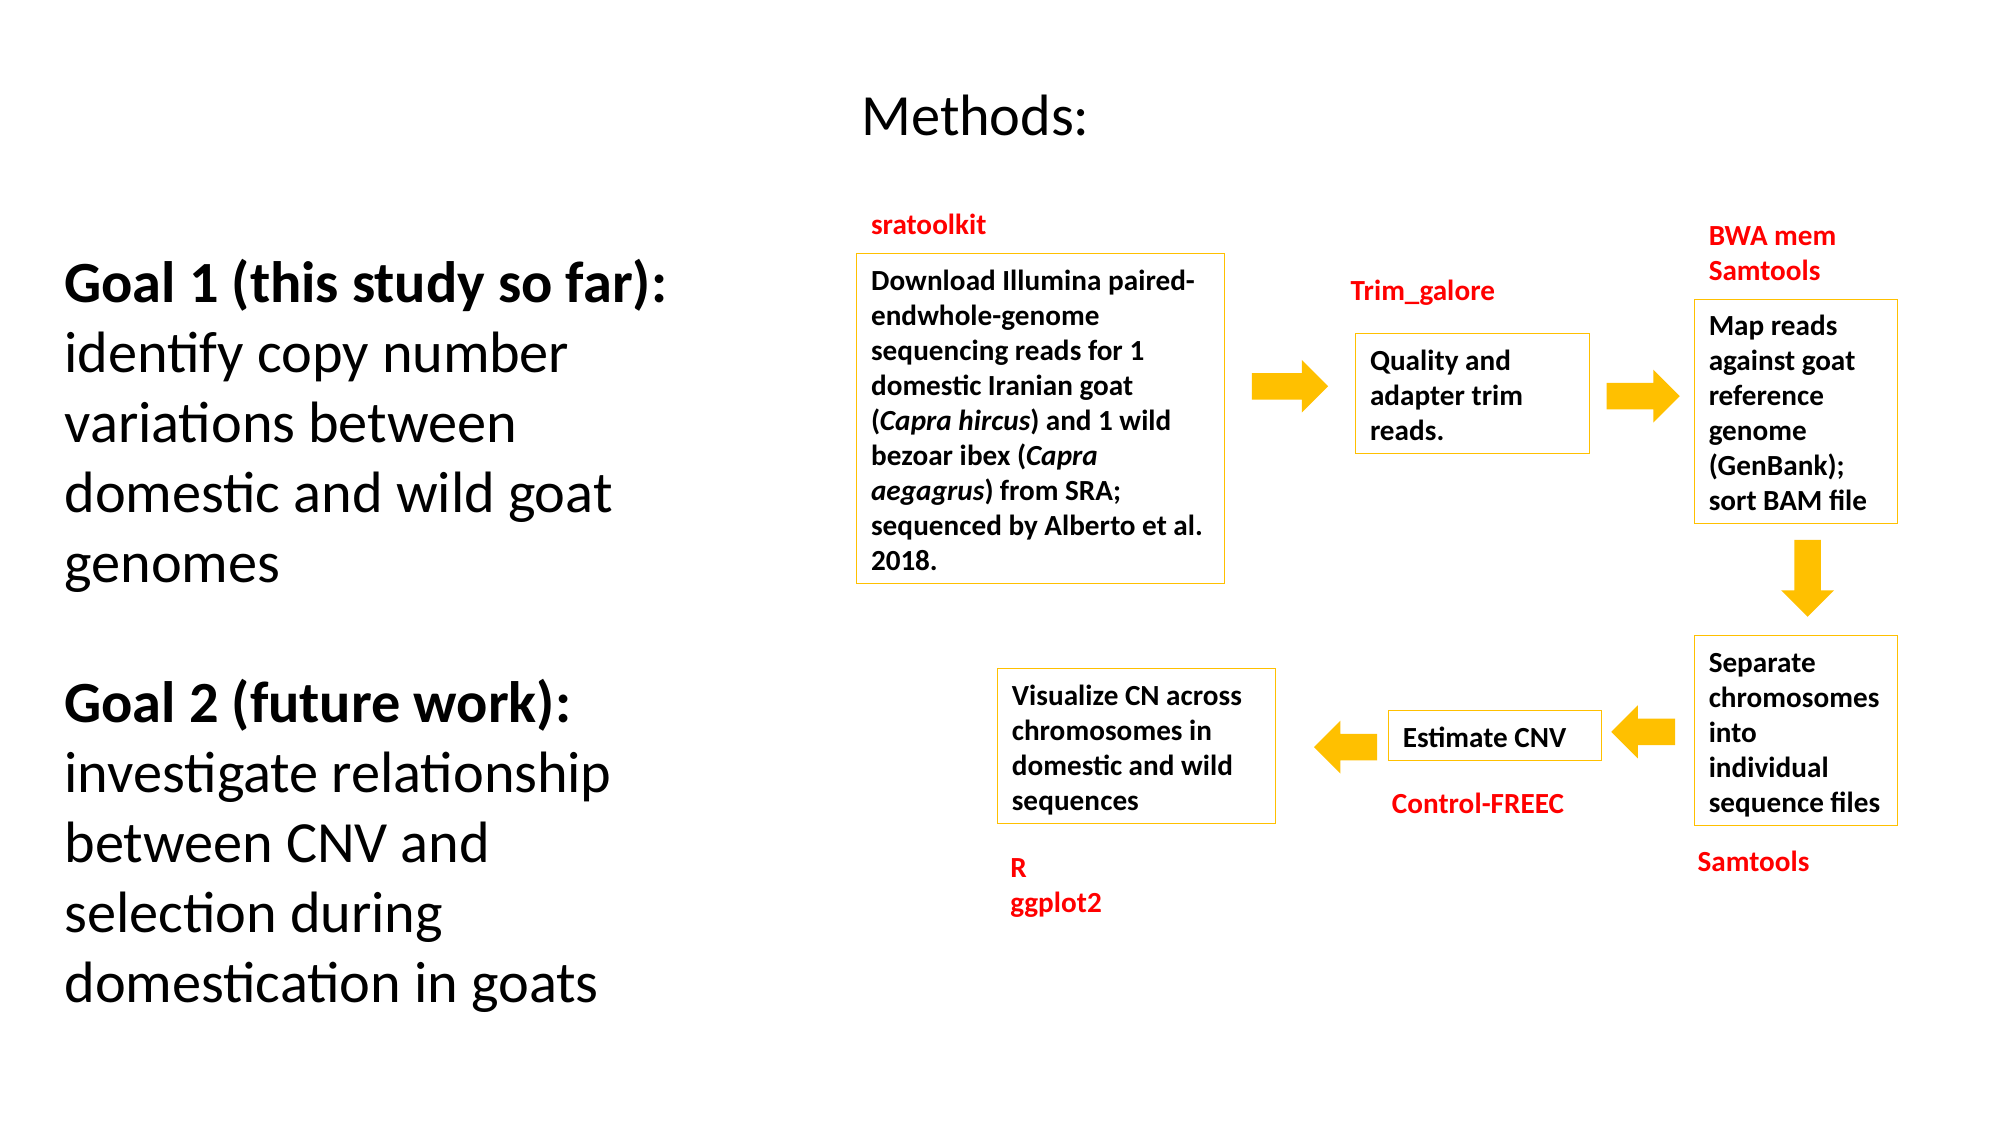

Methods:
sratoolkit
BWA mem
Samtools
Download Illumina paired-endwhole-genome sequencing reads for 1 domestic Iranian goat (Capra hircus) and 1 wild bezoar ibex (Capra aegagrus) from SRA; sequenced by Alberto et al. 2018.
Trim_galore
Map reads against goat reference genome (GenBank); sort BAM file
Quality and adapter trim reads.

Separate chromosomes into individual sequence files
Visualize CN across chromosomes in domestic and wild sequences

Estimate CNV

Control-FREEC
R
ggplot2
Samtools
Goal 1 (this study so far): identify copy number variations between domestic and wild goat genomes

Goal 2 (future work): investigate relationship between CNV and selection during domestication in goats